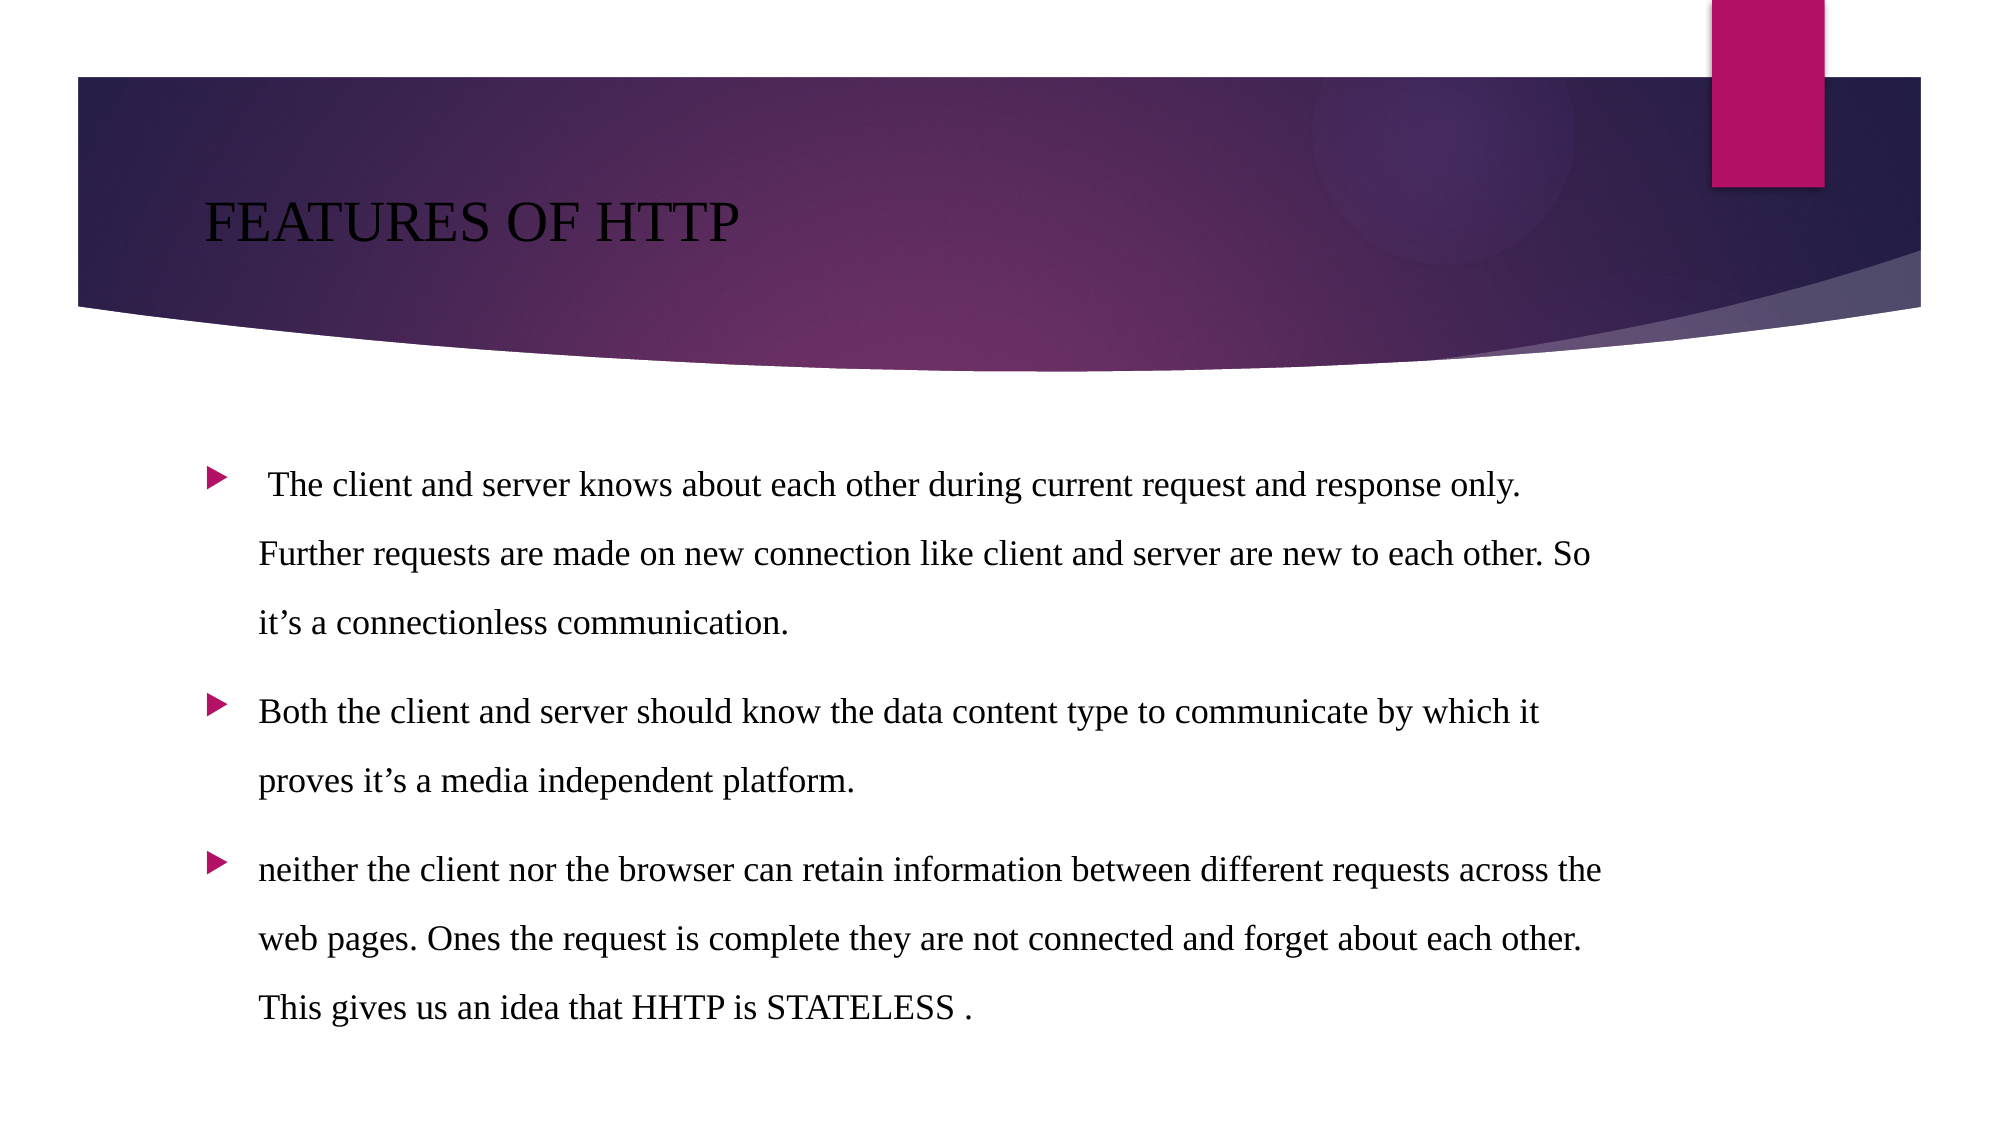

# FEATURES OF HTTP
 The client and server knows about each other during current request and response only. Further requests are made on new connection like client and server are new to each other. So it’s a connectionless communication.
Both the client and server should know the data content type to communicate by which it proves it’s a media independent platform.
neither the client nor the browser can retain information between different requests across the web pages. Ones the request is complete they are not connected and forget about each other. This gives us an idea that HHTP is STATELESS .